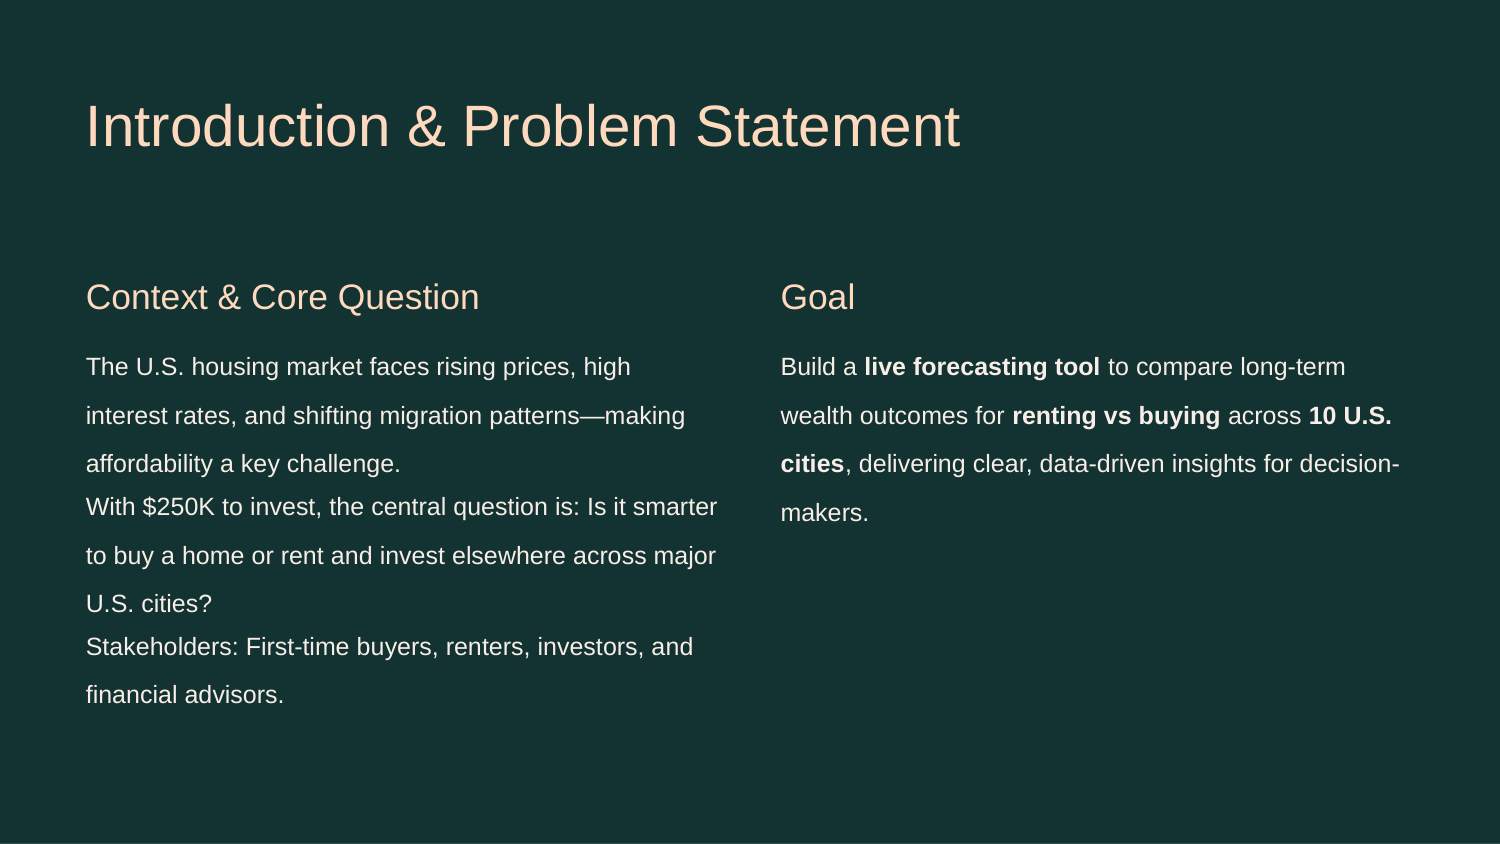

Introduction & Problem Statement
Context & Core Question
Goal
The U.S. housing market faces rising prices, high interest rates, and shifting migration patterns—making affordability a key challenge.
Build a live forecasting tool to compare long-term wealth outcomes for renting vs buying across 10 U.S. cities, delivering clear, data-driven insights for decision-makers.
With $250K to invest, the central question is: Is it smarter to buy a home or rent and invest elsewhere across major U.S. cities?
Stakeholders: First-time buyers, renters, investors, and financial advisors.